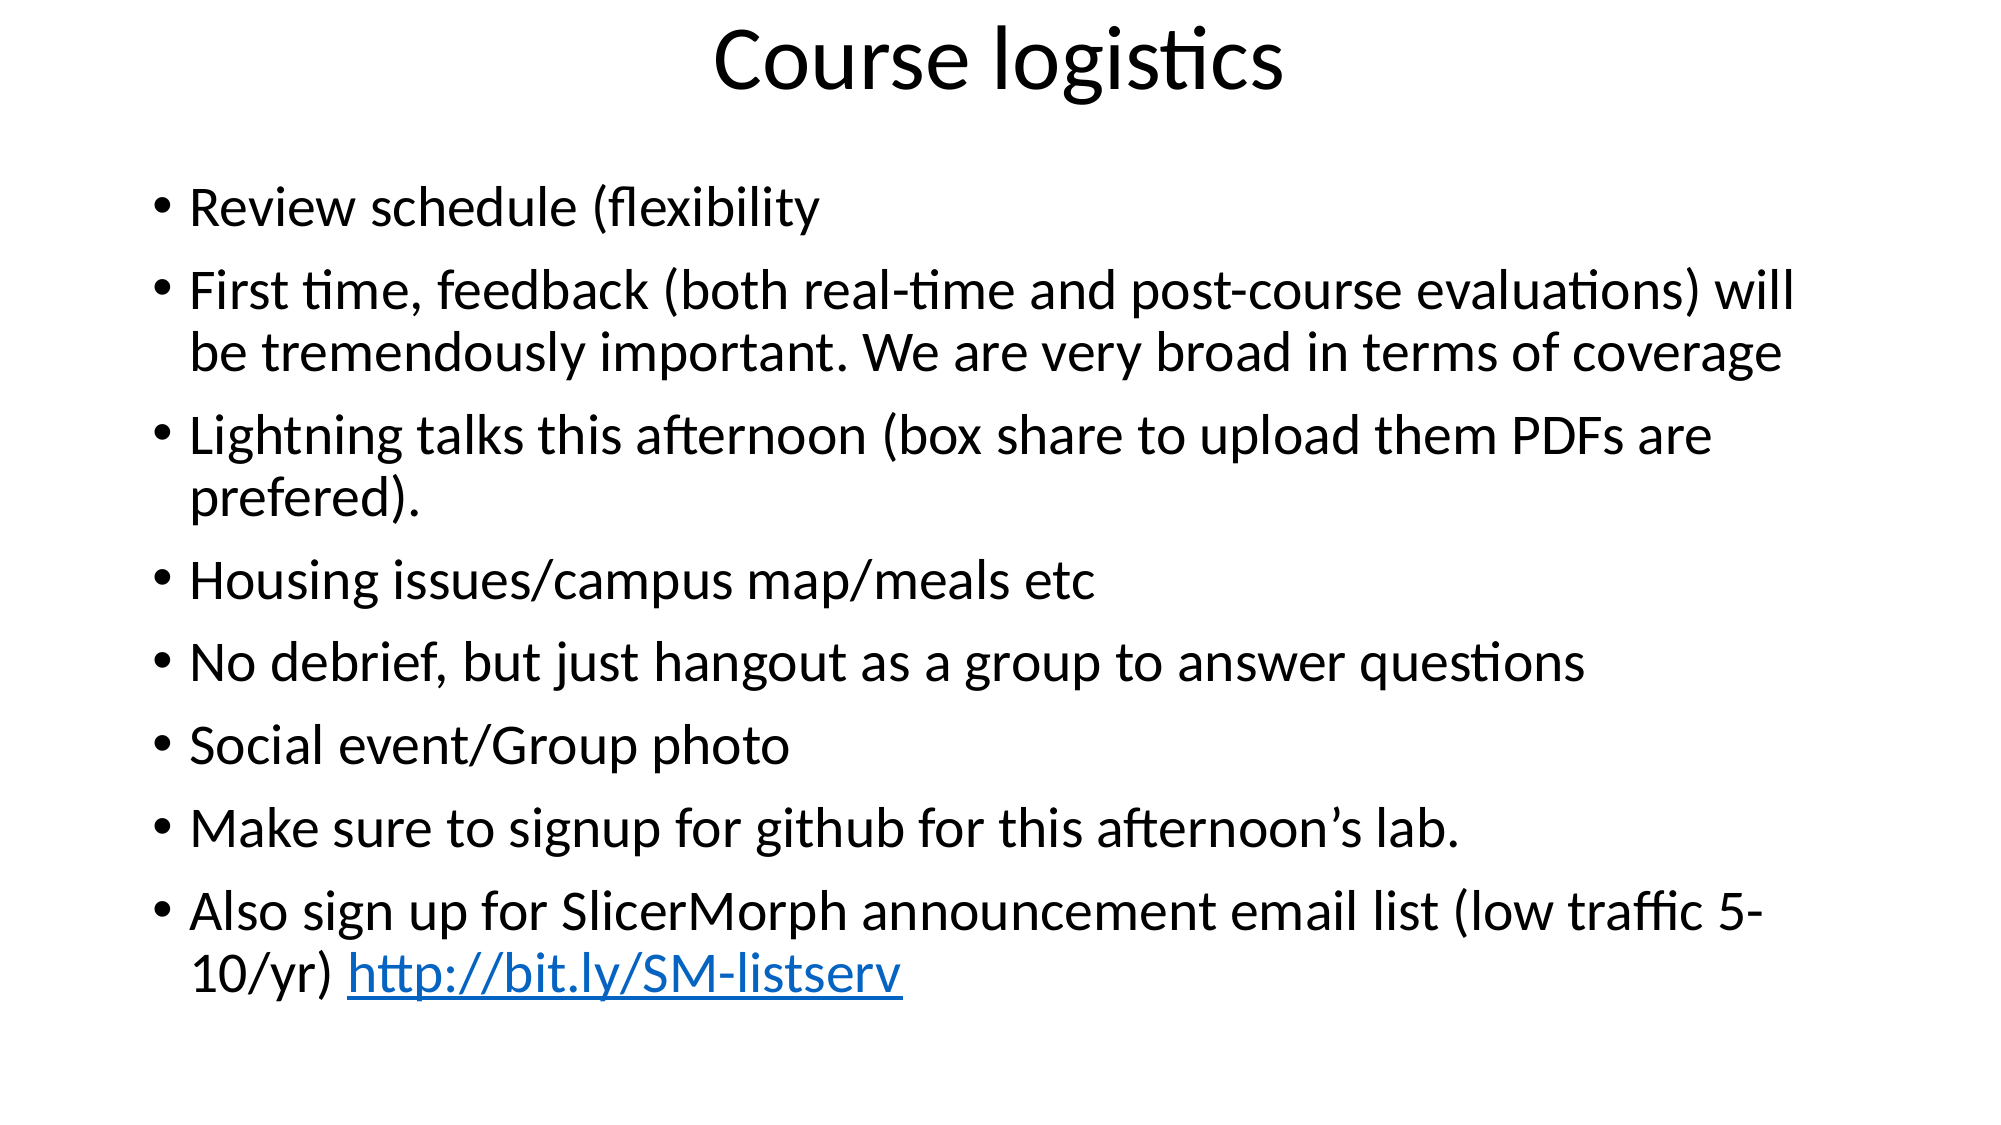

# Course logistics
Review schedule (flexibility
First time, feedback (both real-time and post-course evaluations) will be tremendously important. We are very broad in terms of coverage
Lightning talks this afternoon (box share to upload them PDFs are prefered).
Housing issues/campus map/meals etc
No debrief, but just hangout as a group to answer questions
Social event/Group photo
Make sure to signup for github for this afternoon’s lab.
Also sign up for SlicerMorph announcement email list (low traffic 5-10/yr) http://bit.ly/SM-listserv